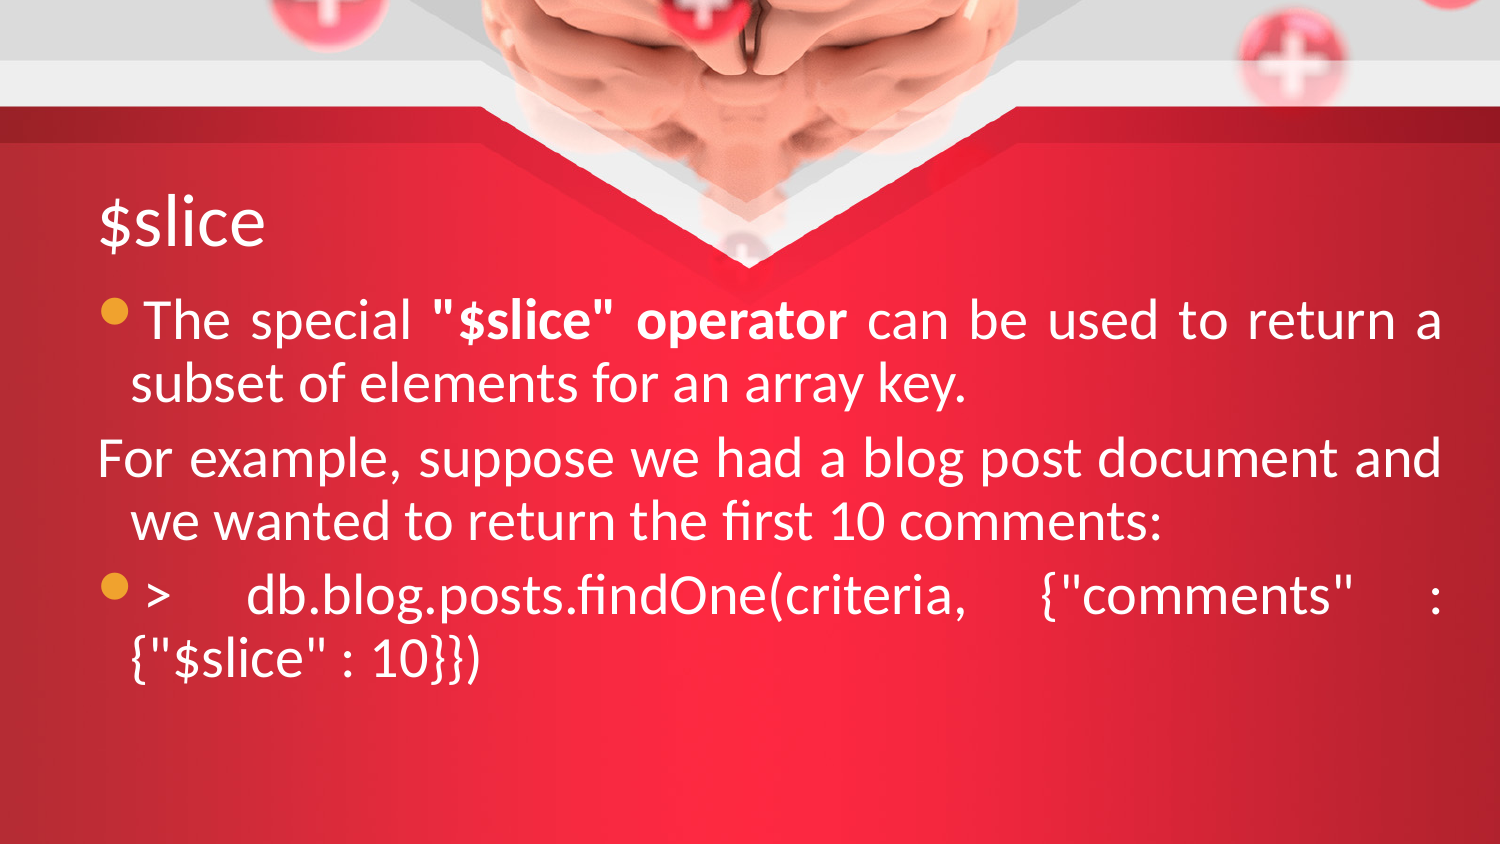

# $slice
The special "$slice" operator can be used to return a subset of elements for an array key.
For example, suppose we had a blog post document and we wanted to return the first 10 comments:
> db.blog.posts.findOne(criteria, {"comments" : {"$slice" : 10}})